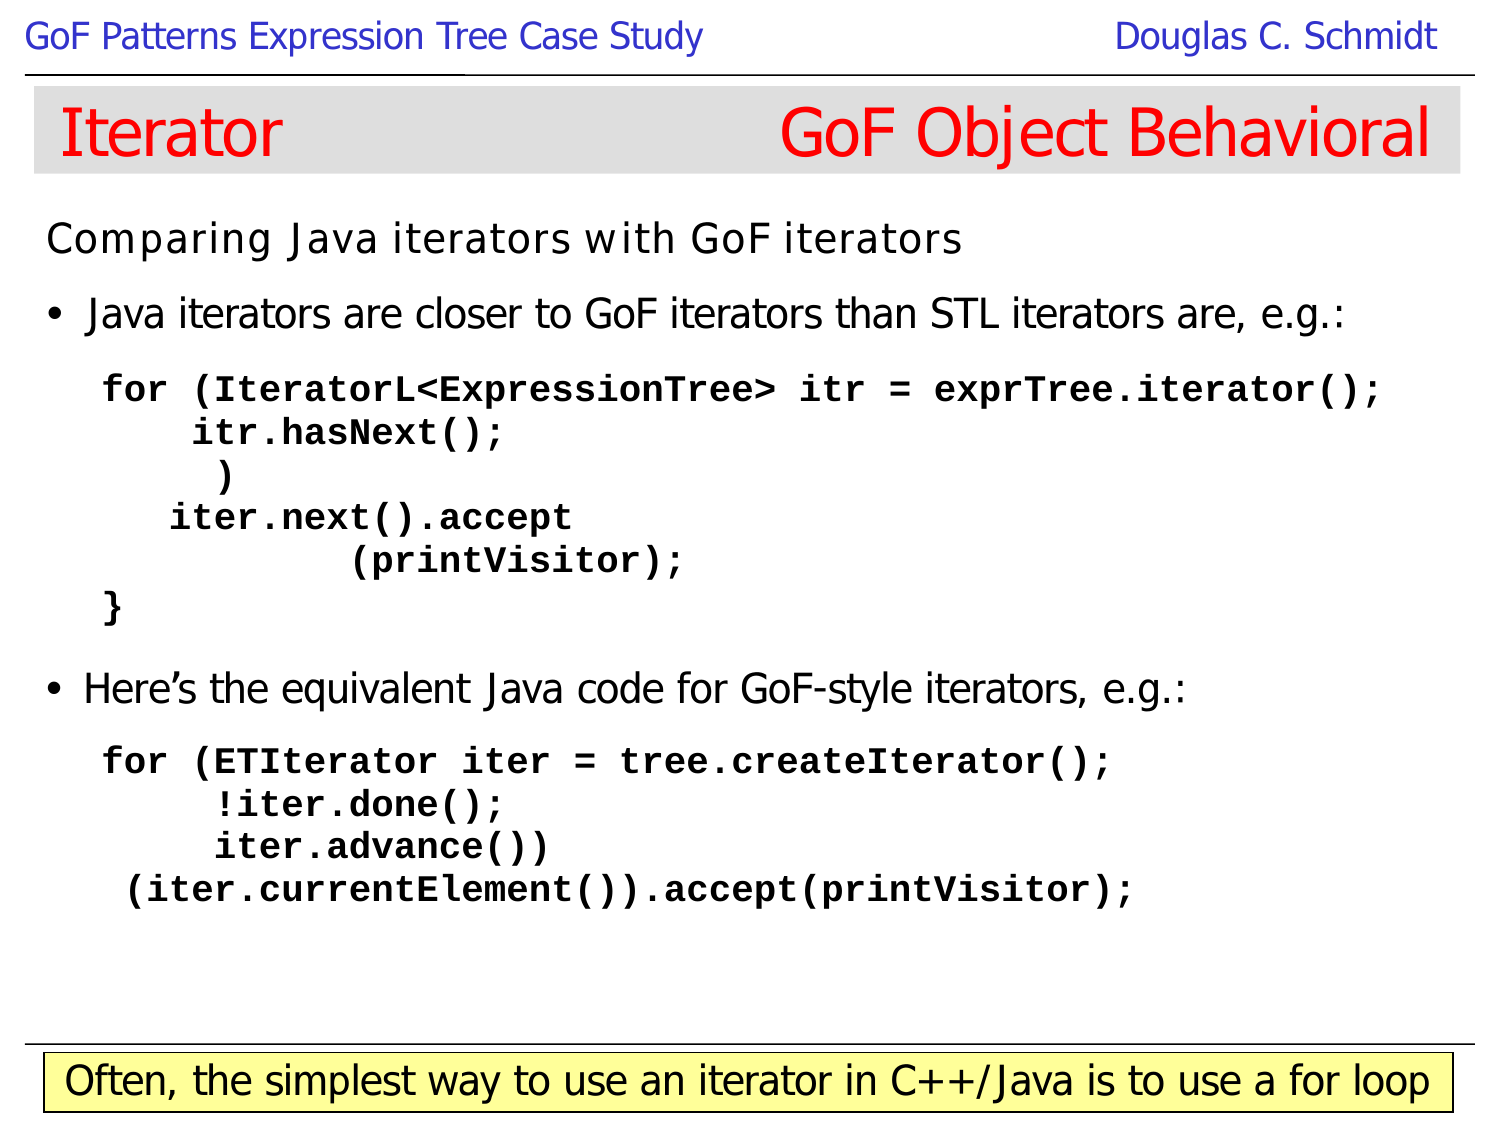

# Iterator                        GoF Object Behavioral
Comparing Java iterators with GoF iterators
Java iterators are closer to GoF iterators than STL iterators are, e.g.:
for (IteratorL<ExpressionTree> itr = exprTree.iterator();
    itr.hasNext();
     )
   iter.next().accept
           (printVisitor);
}
Here’s the equivalent Java code for GoF-style iterators, e.g.:

for (ETIterator iter = tree.createIterator();
     !iter.done();
     iter.advance())
 (iter.currentElement()).accept(printVisitor);

Often, the simplest way to use an iterator in C++/Java is to use a for loop